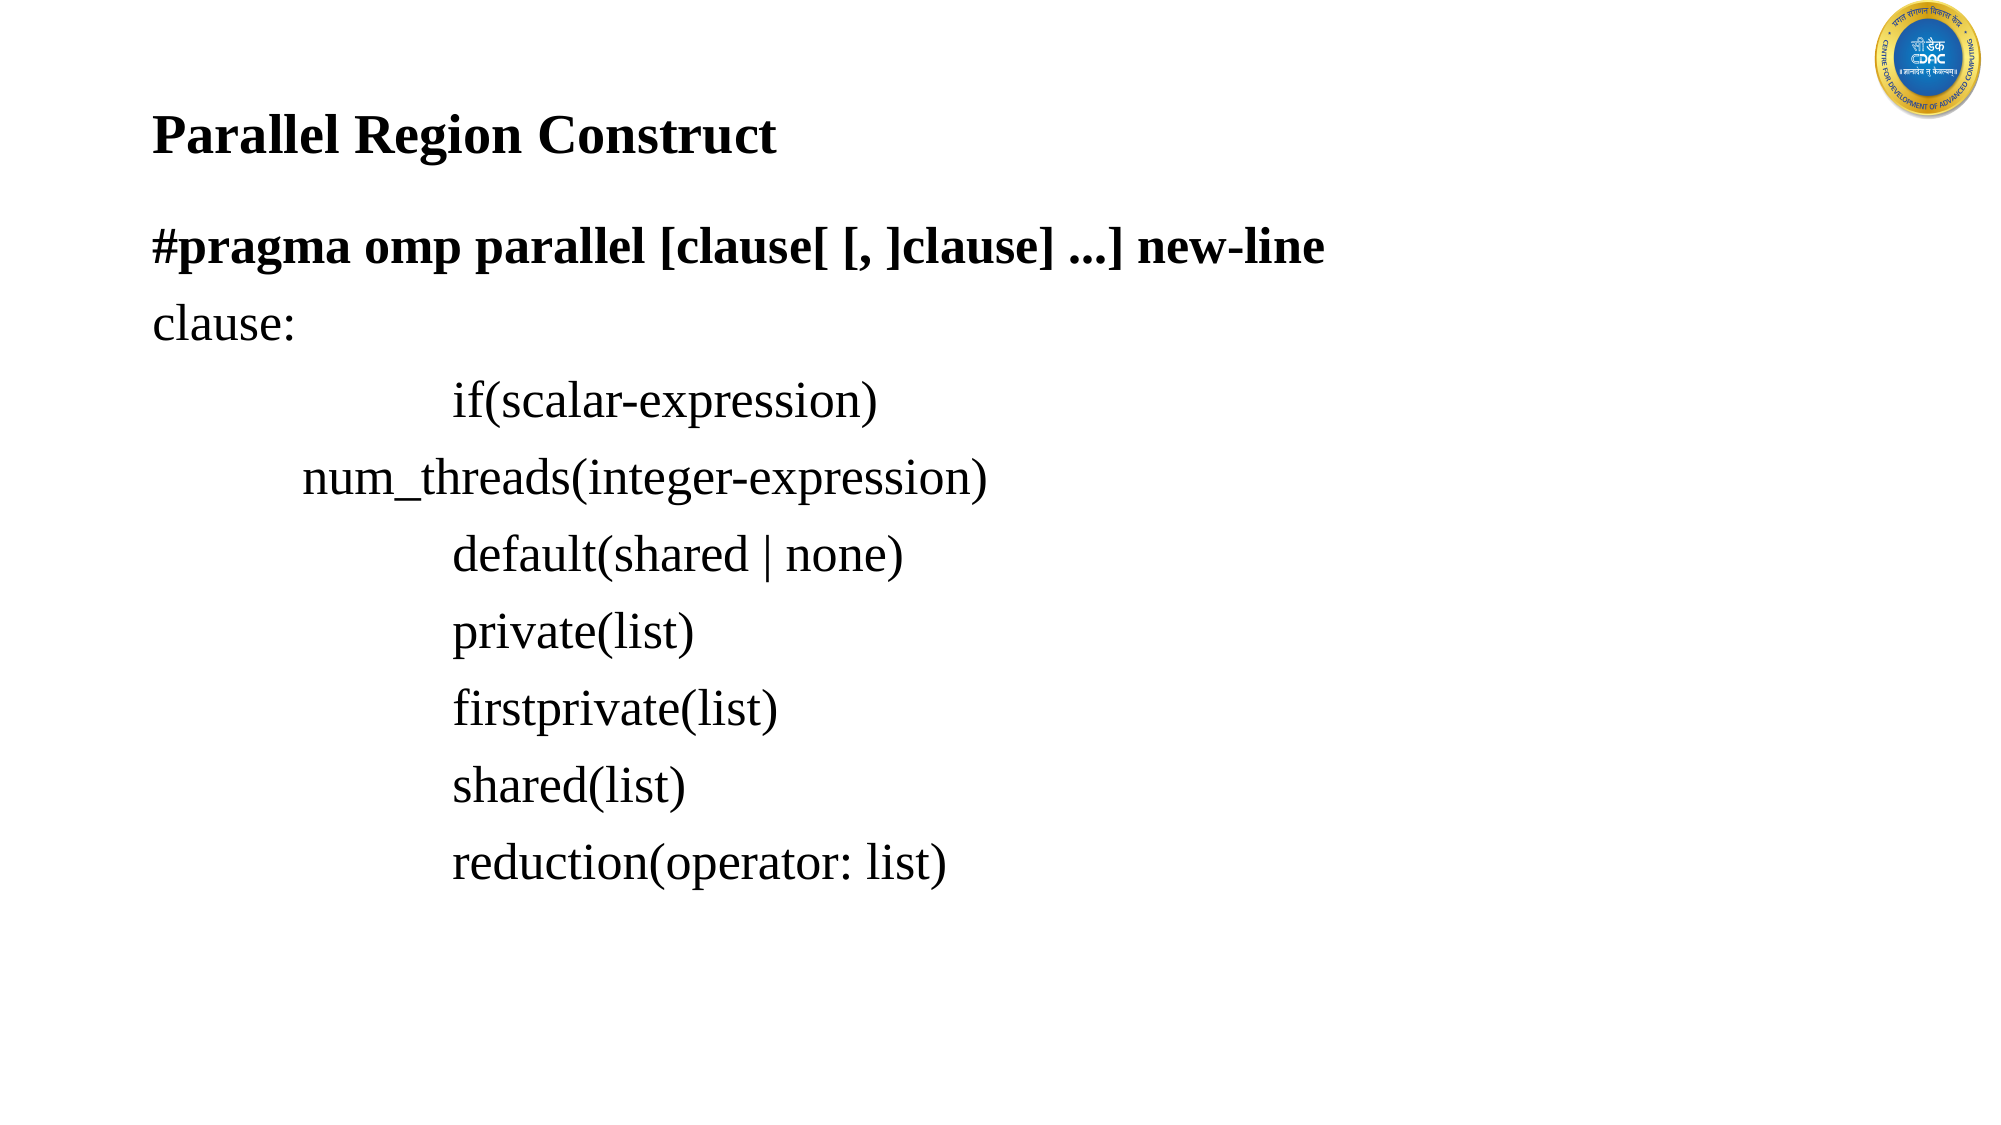

# Parallel Region Construct
#pragma omp parallel [clause[ [, ]clause] ...] new-line
clause:
		if(scalar-expression)
      	num_threads(integer-expression)
		default(shared | none)
		private(list)
		firstprivate(list)
		shared(list)
		reduction(operator: list)